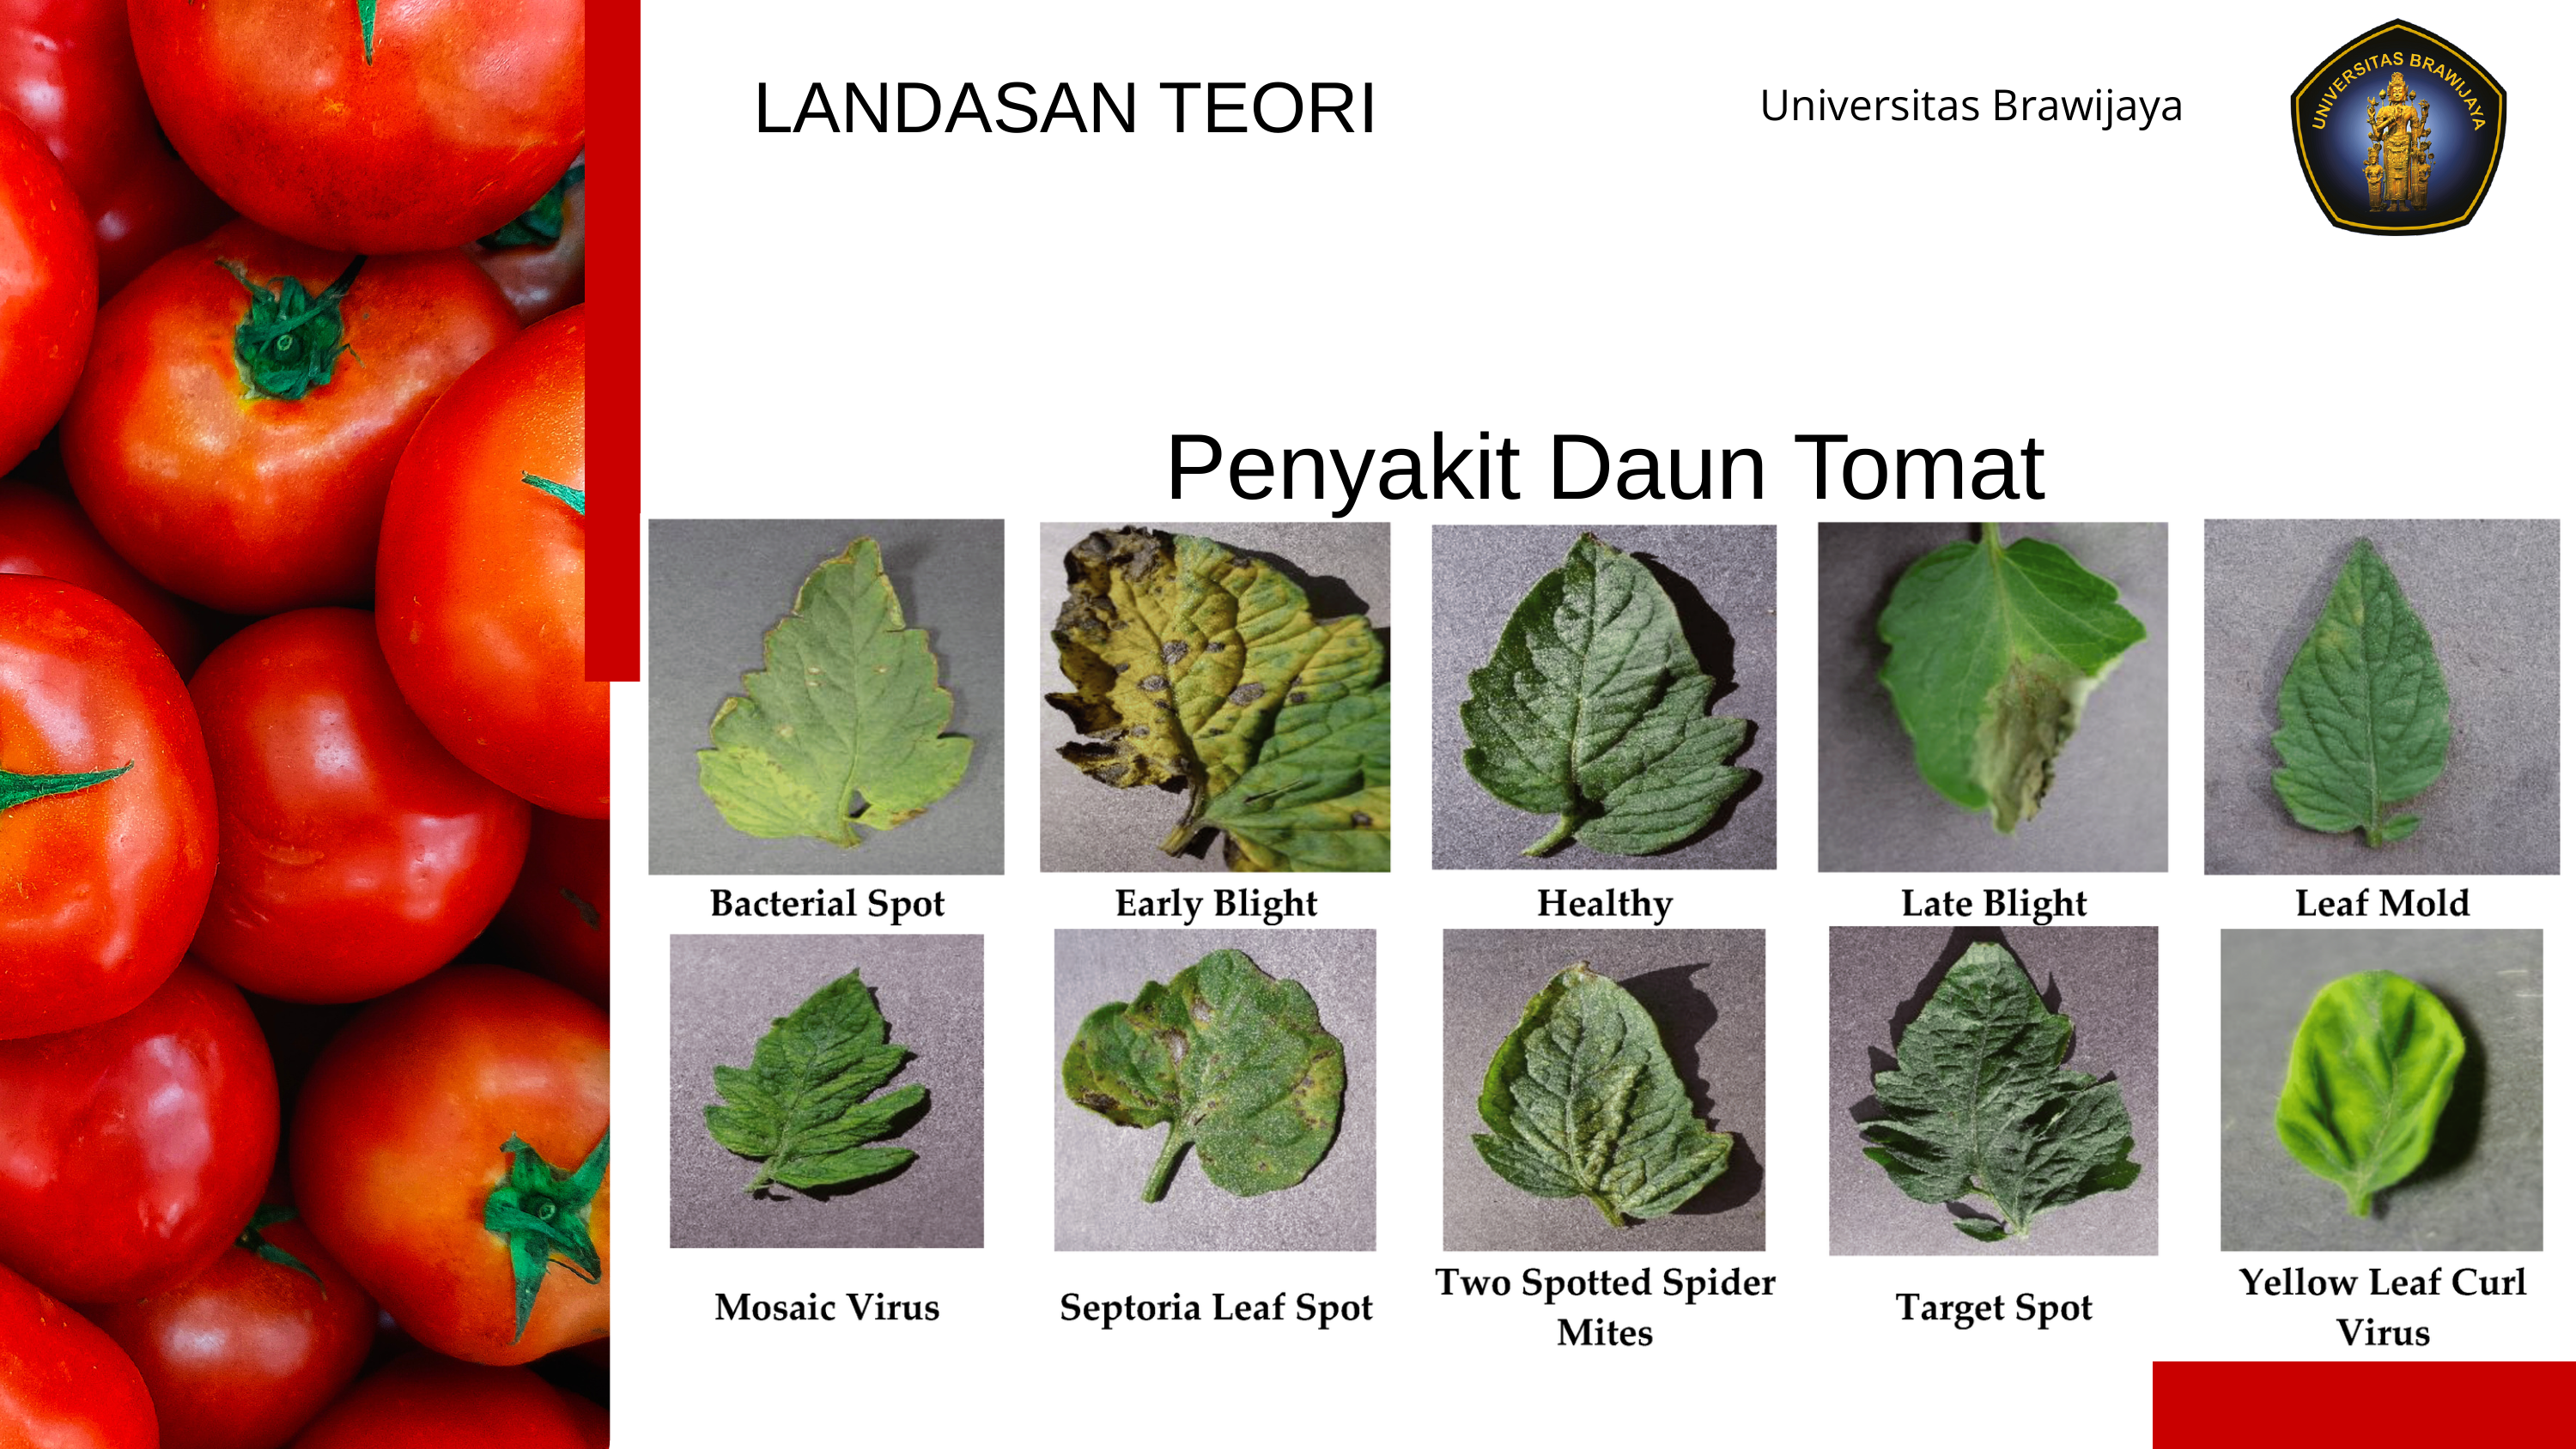

LANDASAN TEORI
Universitas Brawijaya

Penyakit Daun Tomat